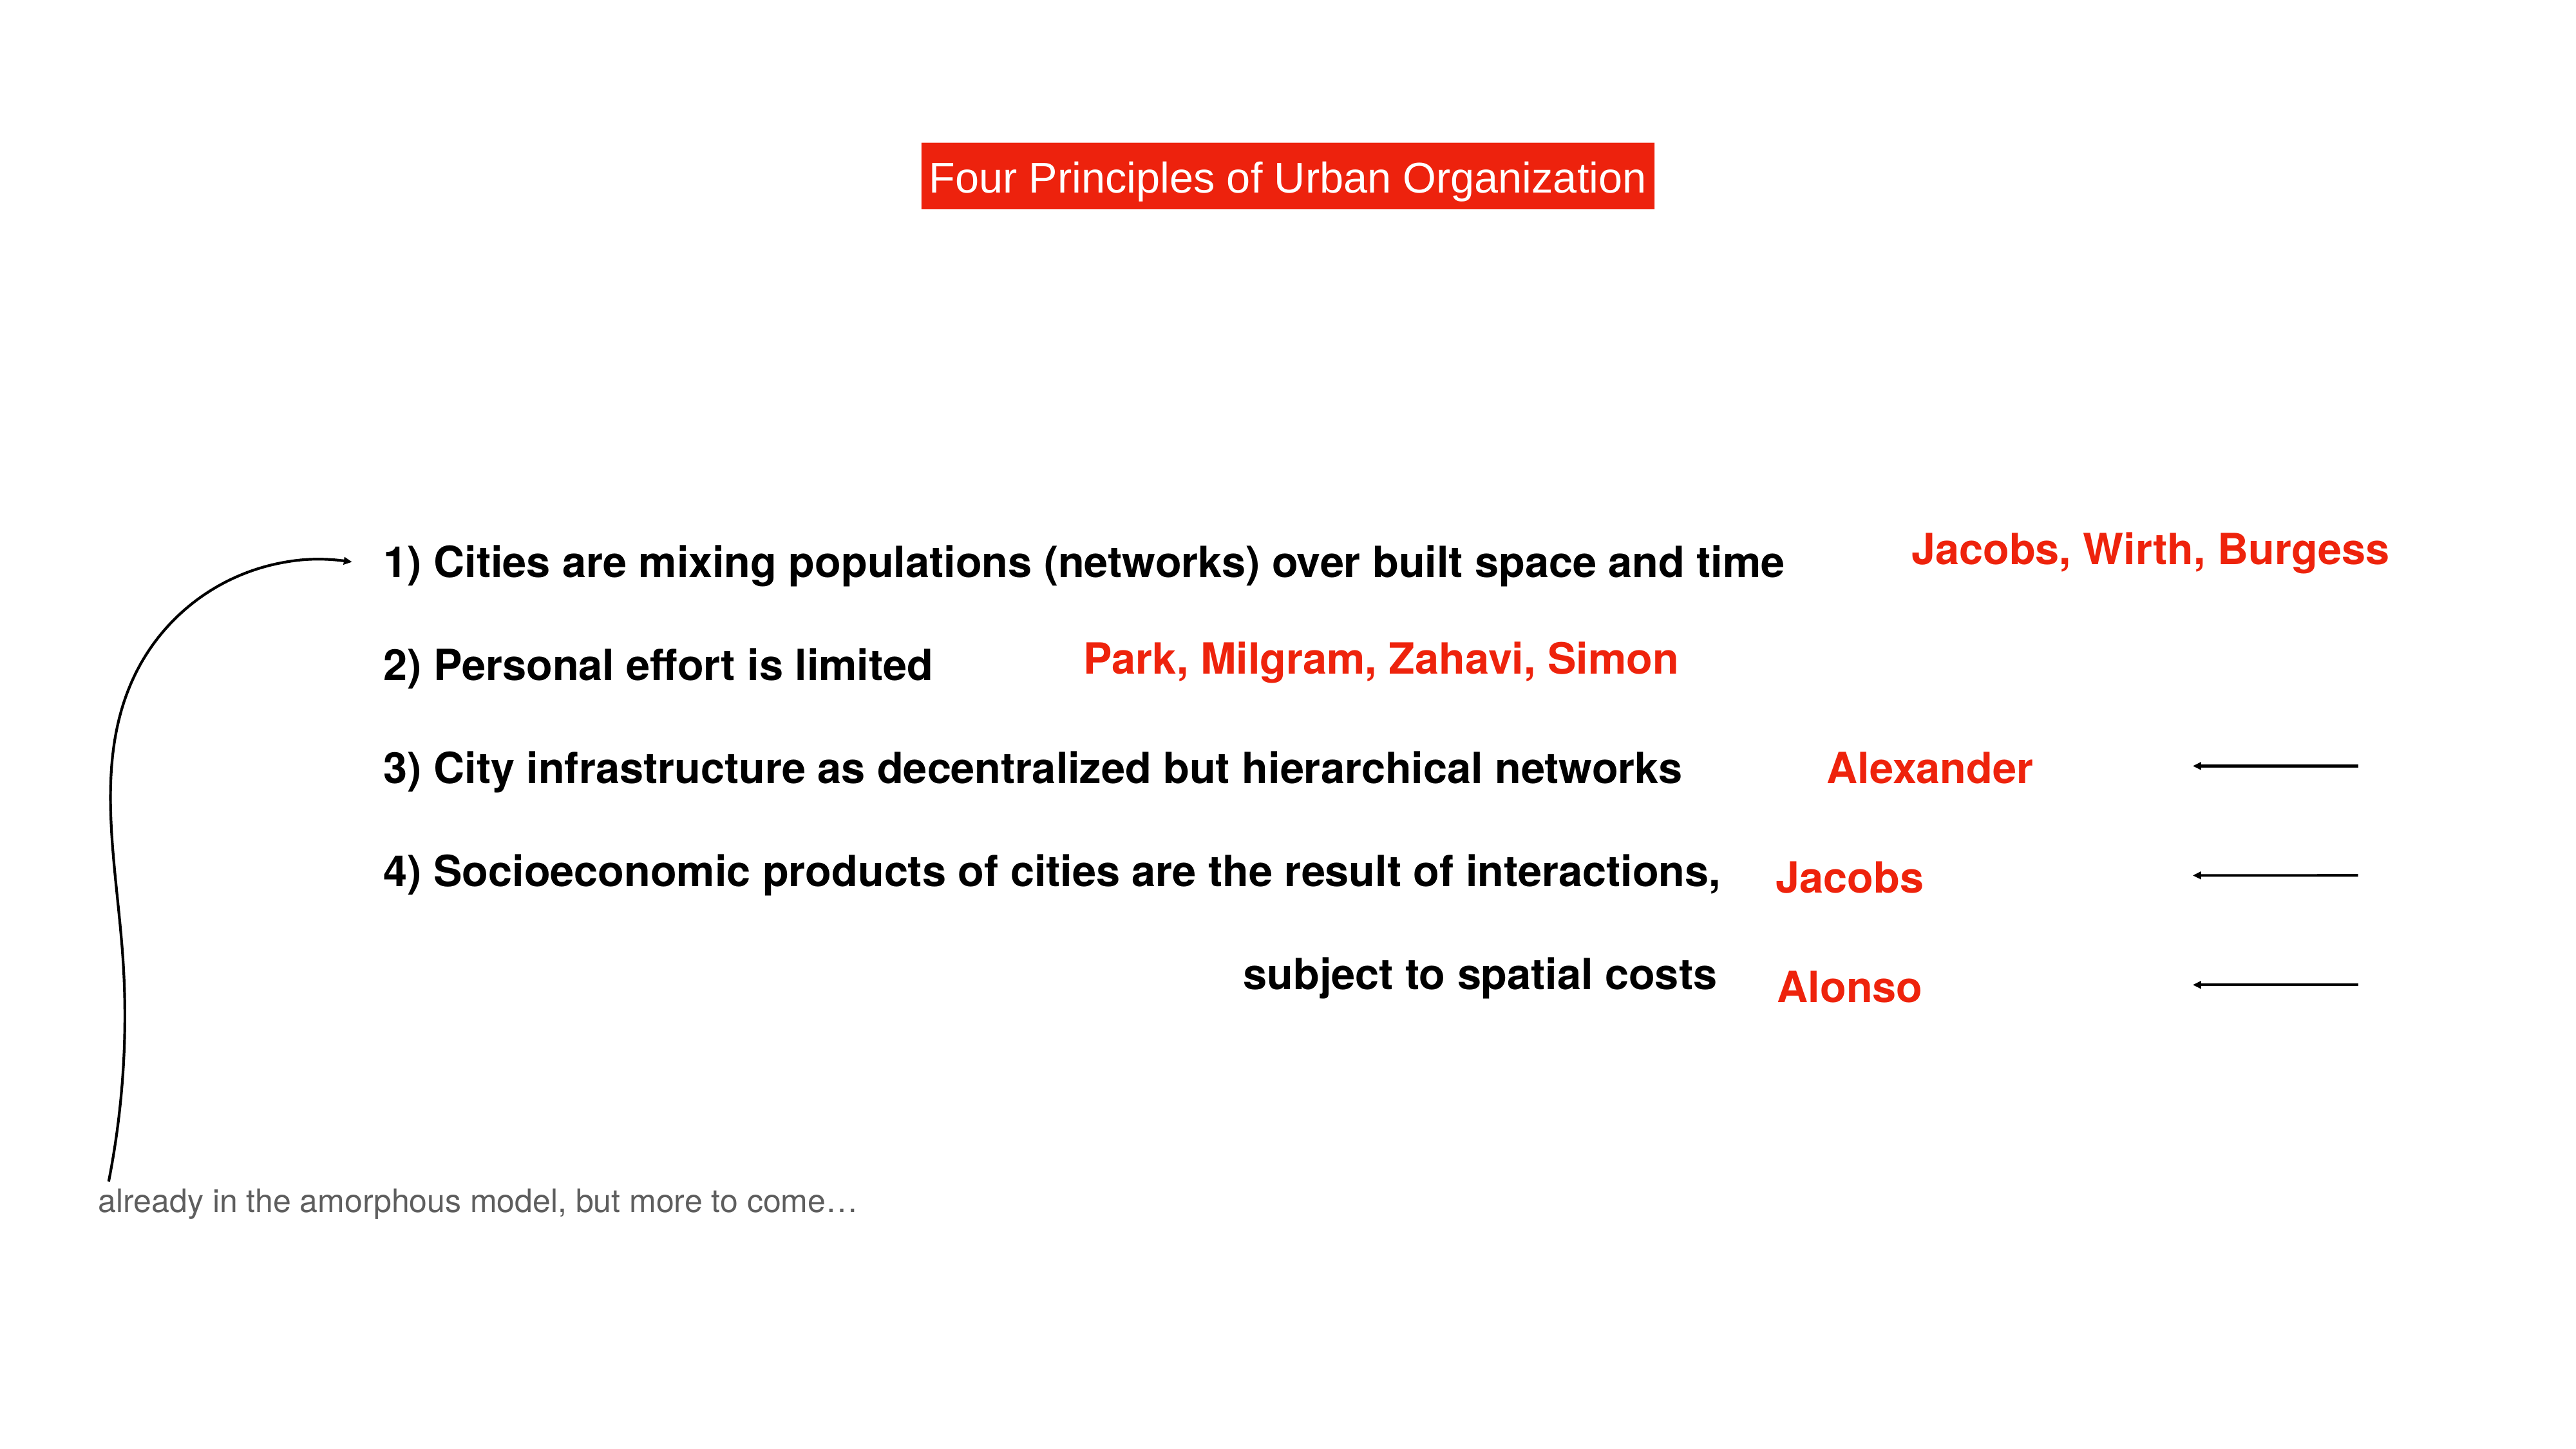

Four Principles of Urban Organization
Jacobs, Wirth, Burgess
1) Cities are mixing populations (networks) over built space and time

2) Personal effort is limited

3) City infrastructure as decentralized but hierarchical networks

4) Socioeconomic products of cities are the result of interactions,

                                                            subject to spatial costs

Park, Milgram, Zahavi, Simon
Alexander

Jacobs

Alonso

already in the amorphous model, but more to come…